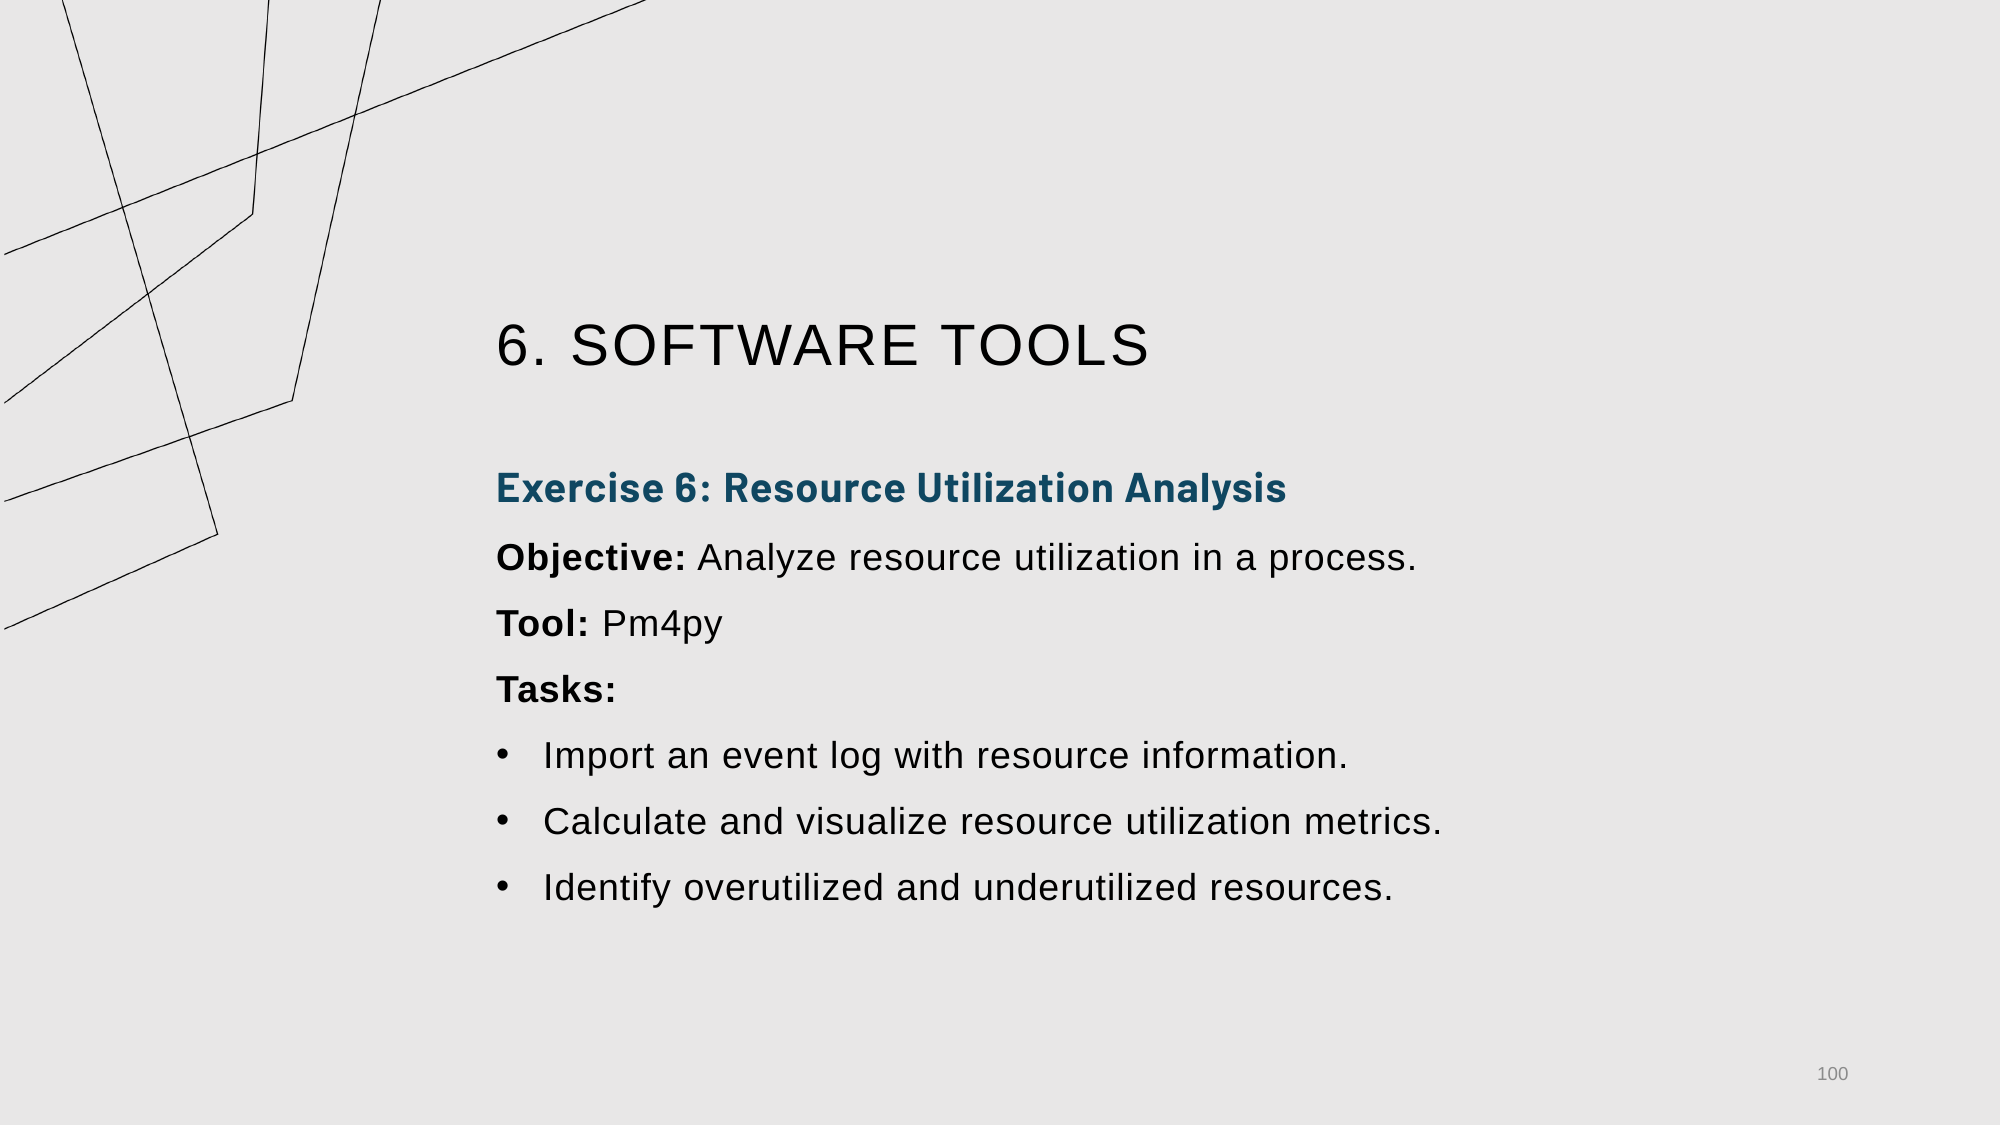

# 6. Software tools
Exercise 6: Resource Utilization Analysis

Objective: Analyze resource utilization in a process.
Tool: Pm4py
Tasks:
Import an event log with resource information.
Calculate and visualize resource utilization metrics.
Identify overutilized and underutilized resources.
100